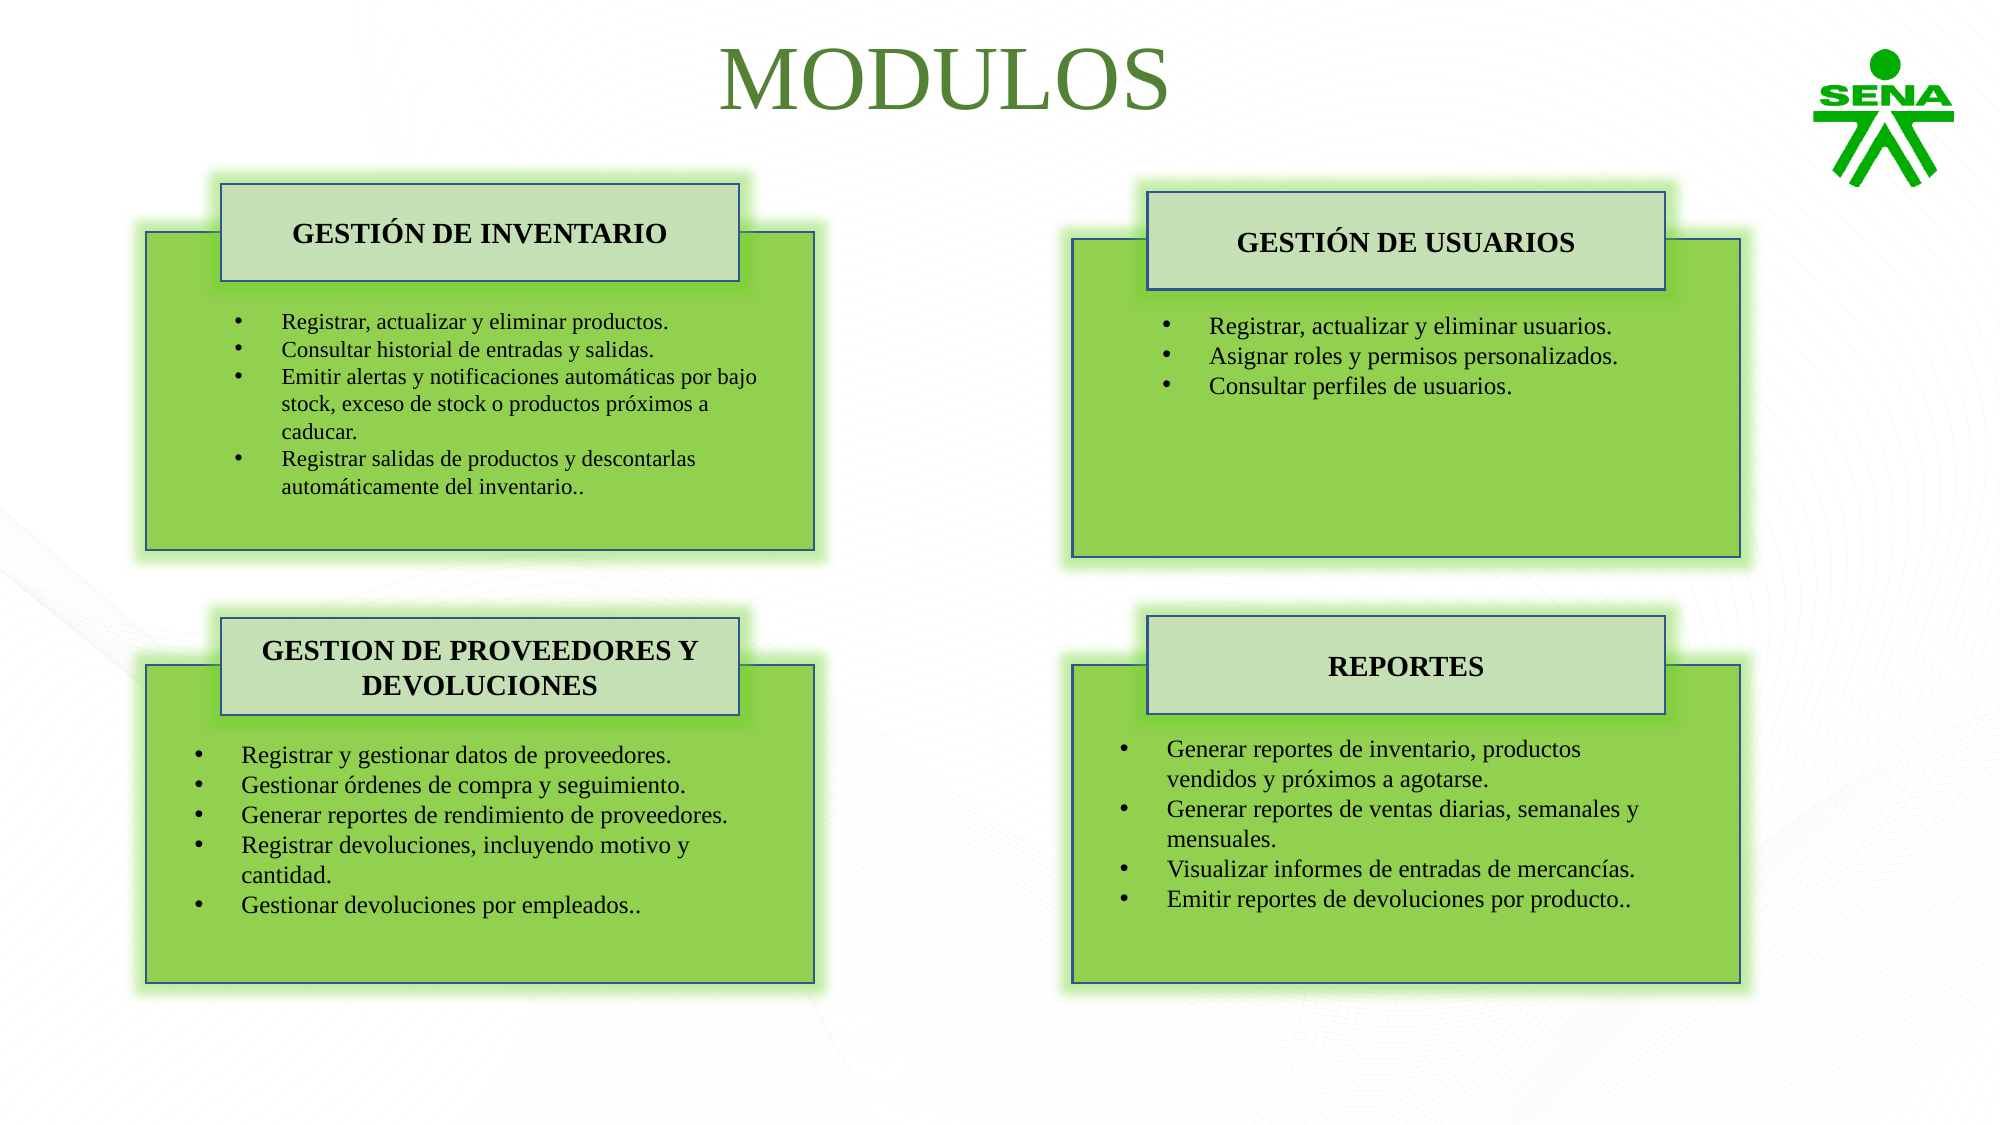

MODULOS
GESTIÓN DE INVENTARIO

GESTIÓN DE USUARIOS

Registrar, actualizar y eliminar productos.
Consultar historial de entradas y salidas.
Emitir alertas y notificaciones automáticas por bajo stock, exceso de stock o productos próximos a caducar.
Registrar salidas de productos y descontarlas automáticamente del inventario..
Registrar, actualizar y eliminar usuarios.
Asignar roles y permisos personalizados.
Consultar perfiles de usuarios.
REPORTES

GESTION DE PROVEEDORES Y DEVOLUCIONES

Generar reportes de inventario, productos vendidos y próximos a agotarse.
Generar reportes de ventas diarias, semanales y mensuales.
Visualizar informes de entradas de mercancías.
Emitir reportes de devoluciones por producto..
Registrar y gestionar datos de proveedores.
Gestionar órdenes de compra y seguimiento.
Generar reportes de rendimiento de proveedores.
Registrar devoluciones, incluyendo motivo y cantidad.
Gestionar devoluciones por empleados..